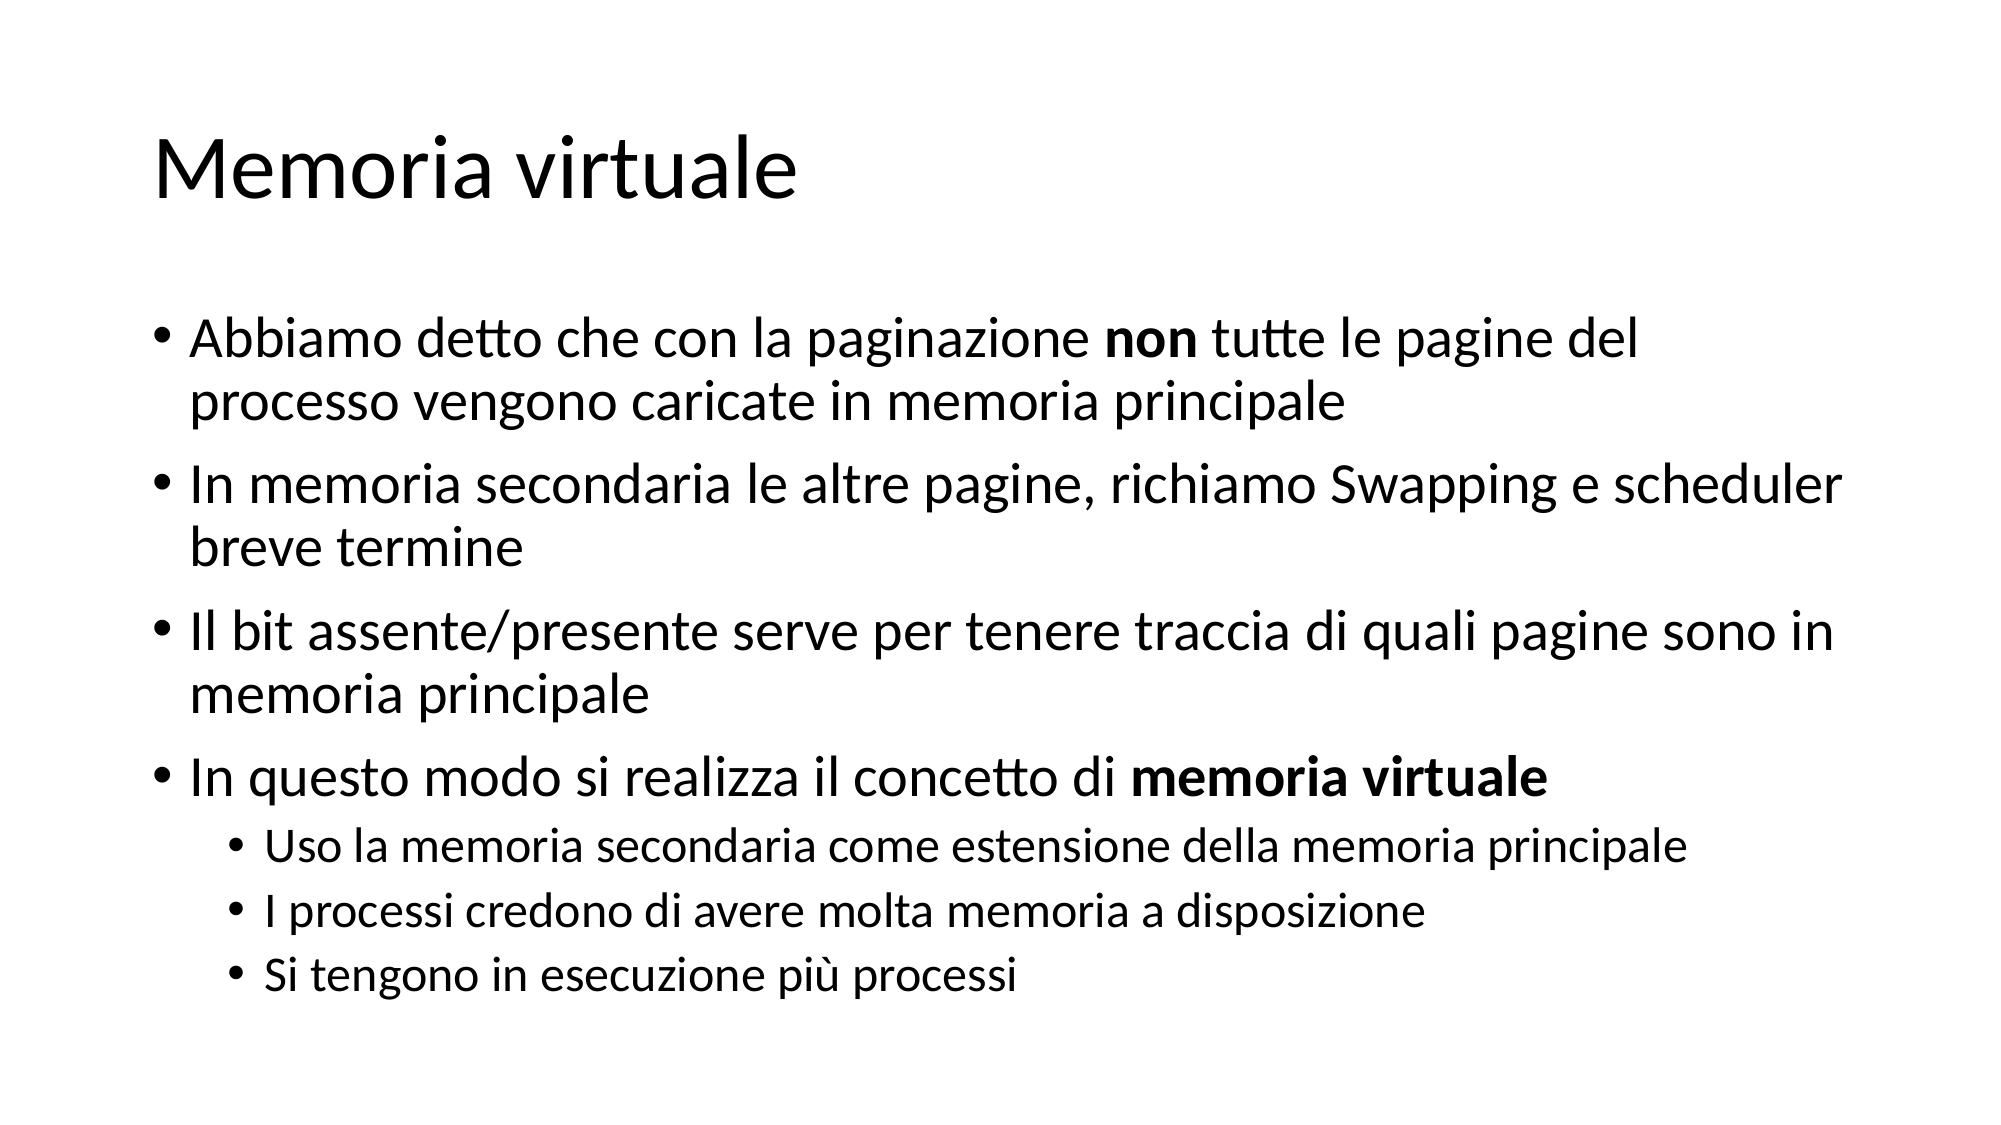

# Memoria virtuale
Abbiamo detto che con la paginazione non tutte le pagine del processo vengono caricate in memoria principale
In memoria secondaria le altre pagine, richiamo Swapping e scheduler breve termine
Il bit assente/presente serve per tenere traccia di quali pagine sono in memoria principale
In questo modo si realizza il concetto di memoria virtuale
Uso la memoria secondaria come estensione della memoria principale
I processi credono di avere molta memoria a disposizione
Si tengono in esecuzione più processi